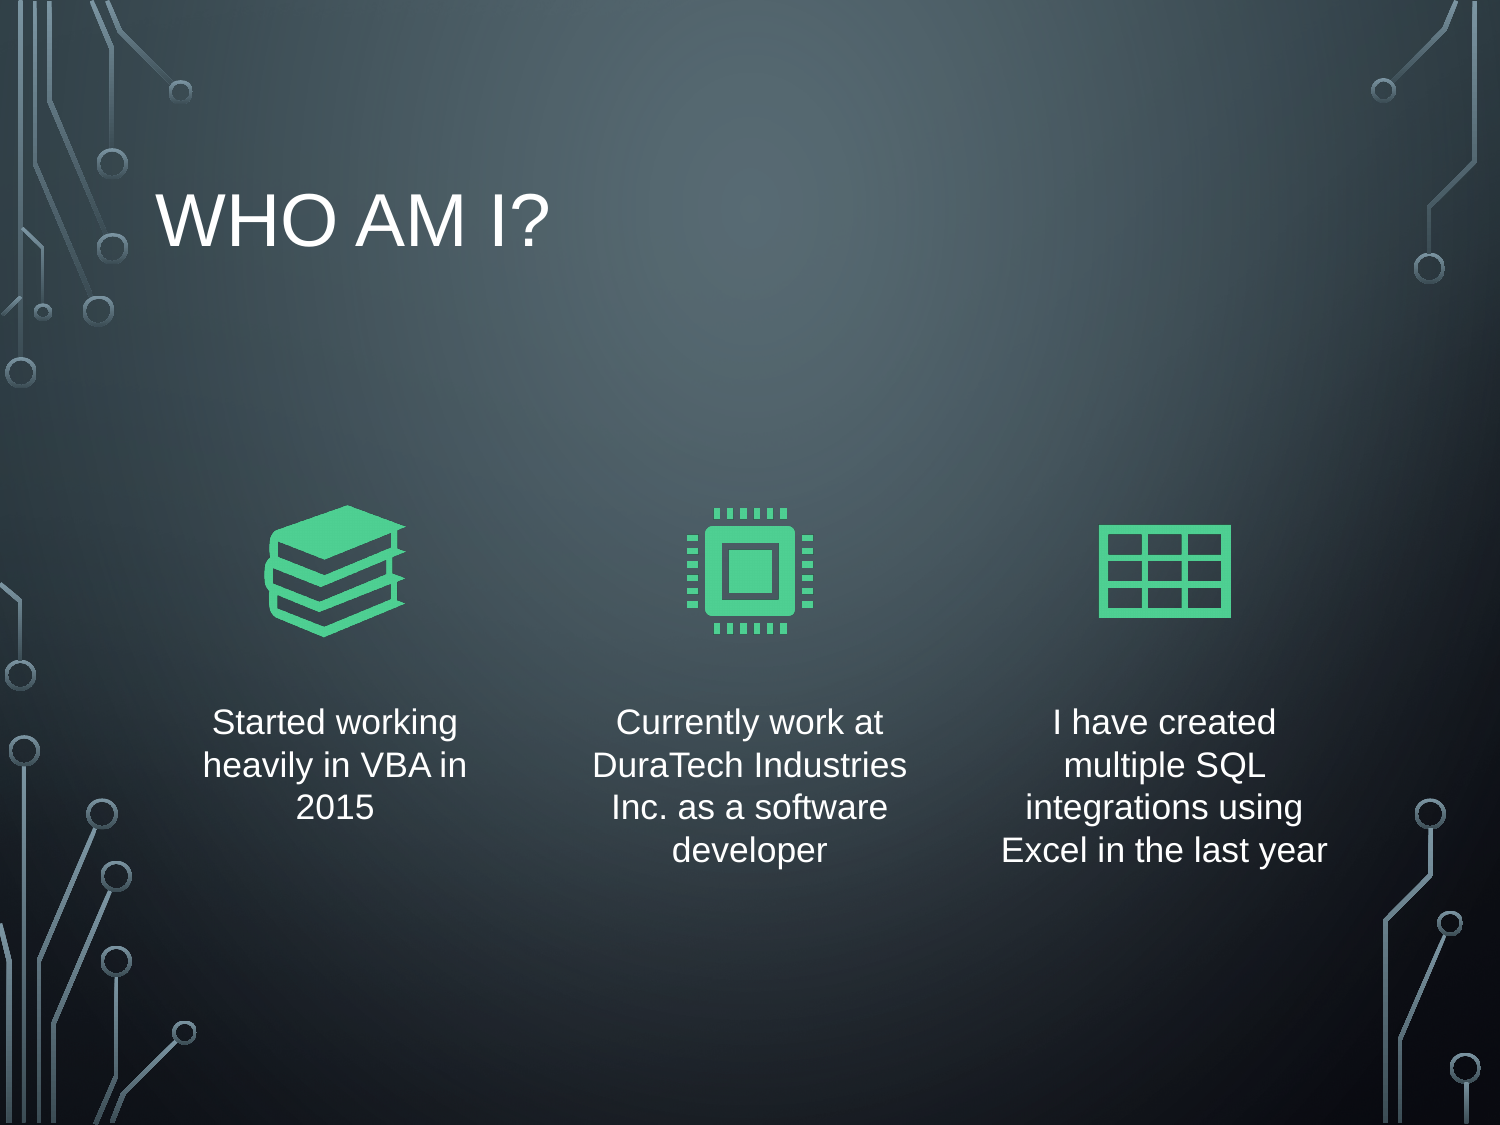

# Who am I?
Started working heavily in VBA in 2015
Currently work at DuraTech Industries Inc. as a software developer
I have created multiple SQL integrations using Excel in the last year